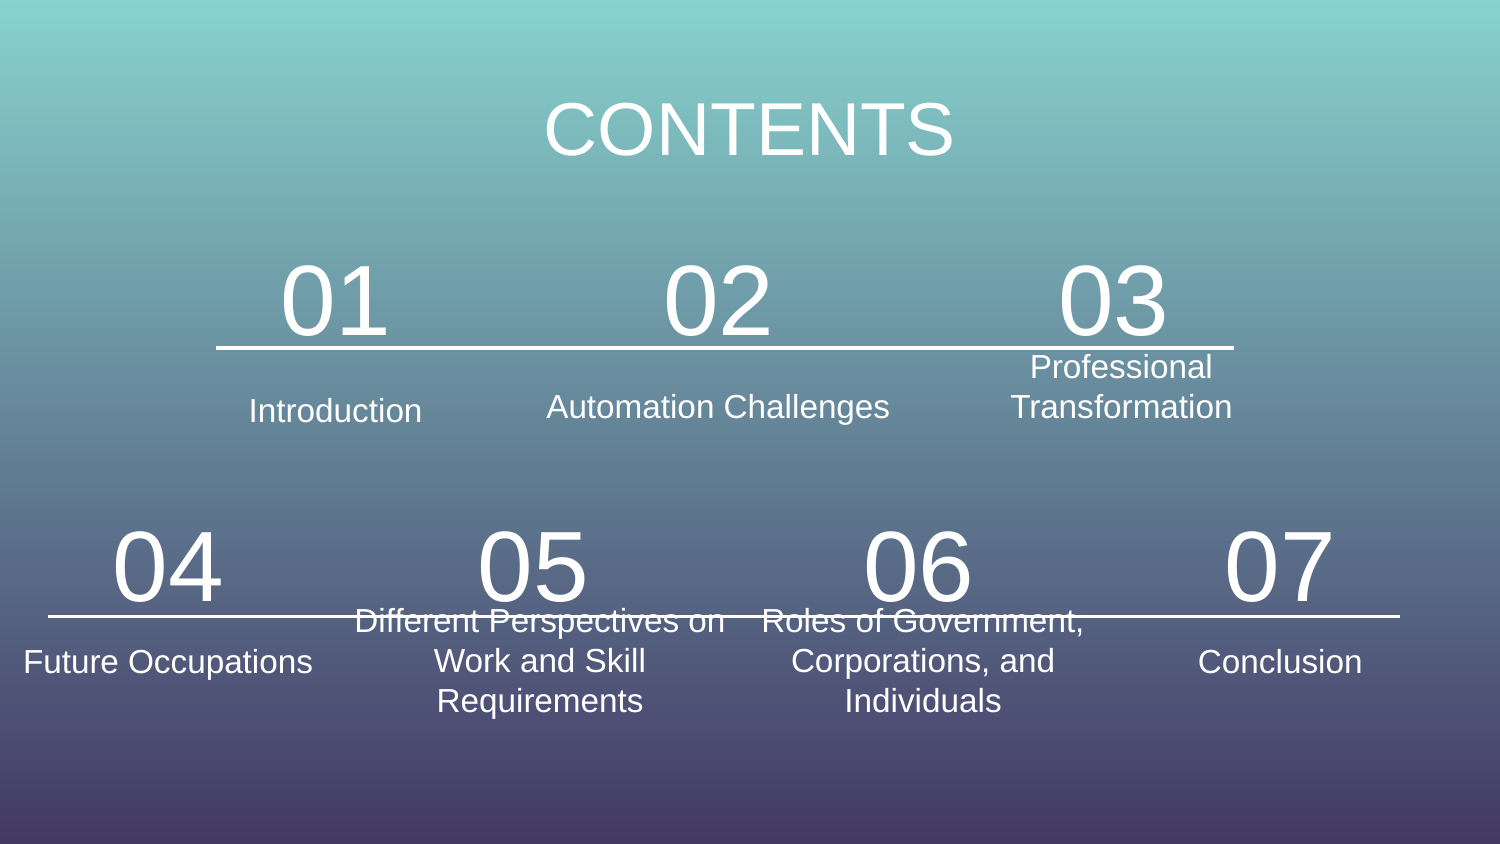

CONTENTS
03
01
02
Automation Challenges
Professional Transformation

# Introduction

04
05
06
07
Future Occupations
Conclusion
Different Perspectives on Work and Skill Requirements
Roles of Government, Corporations, and Individuals